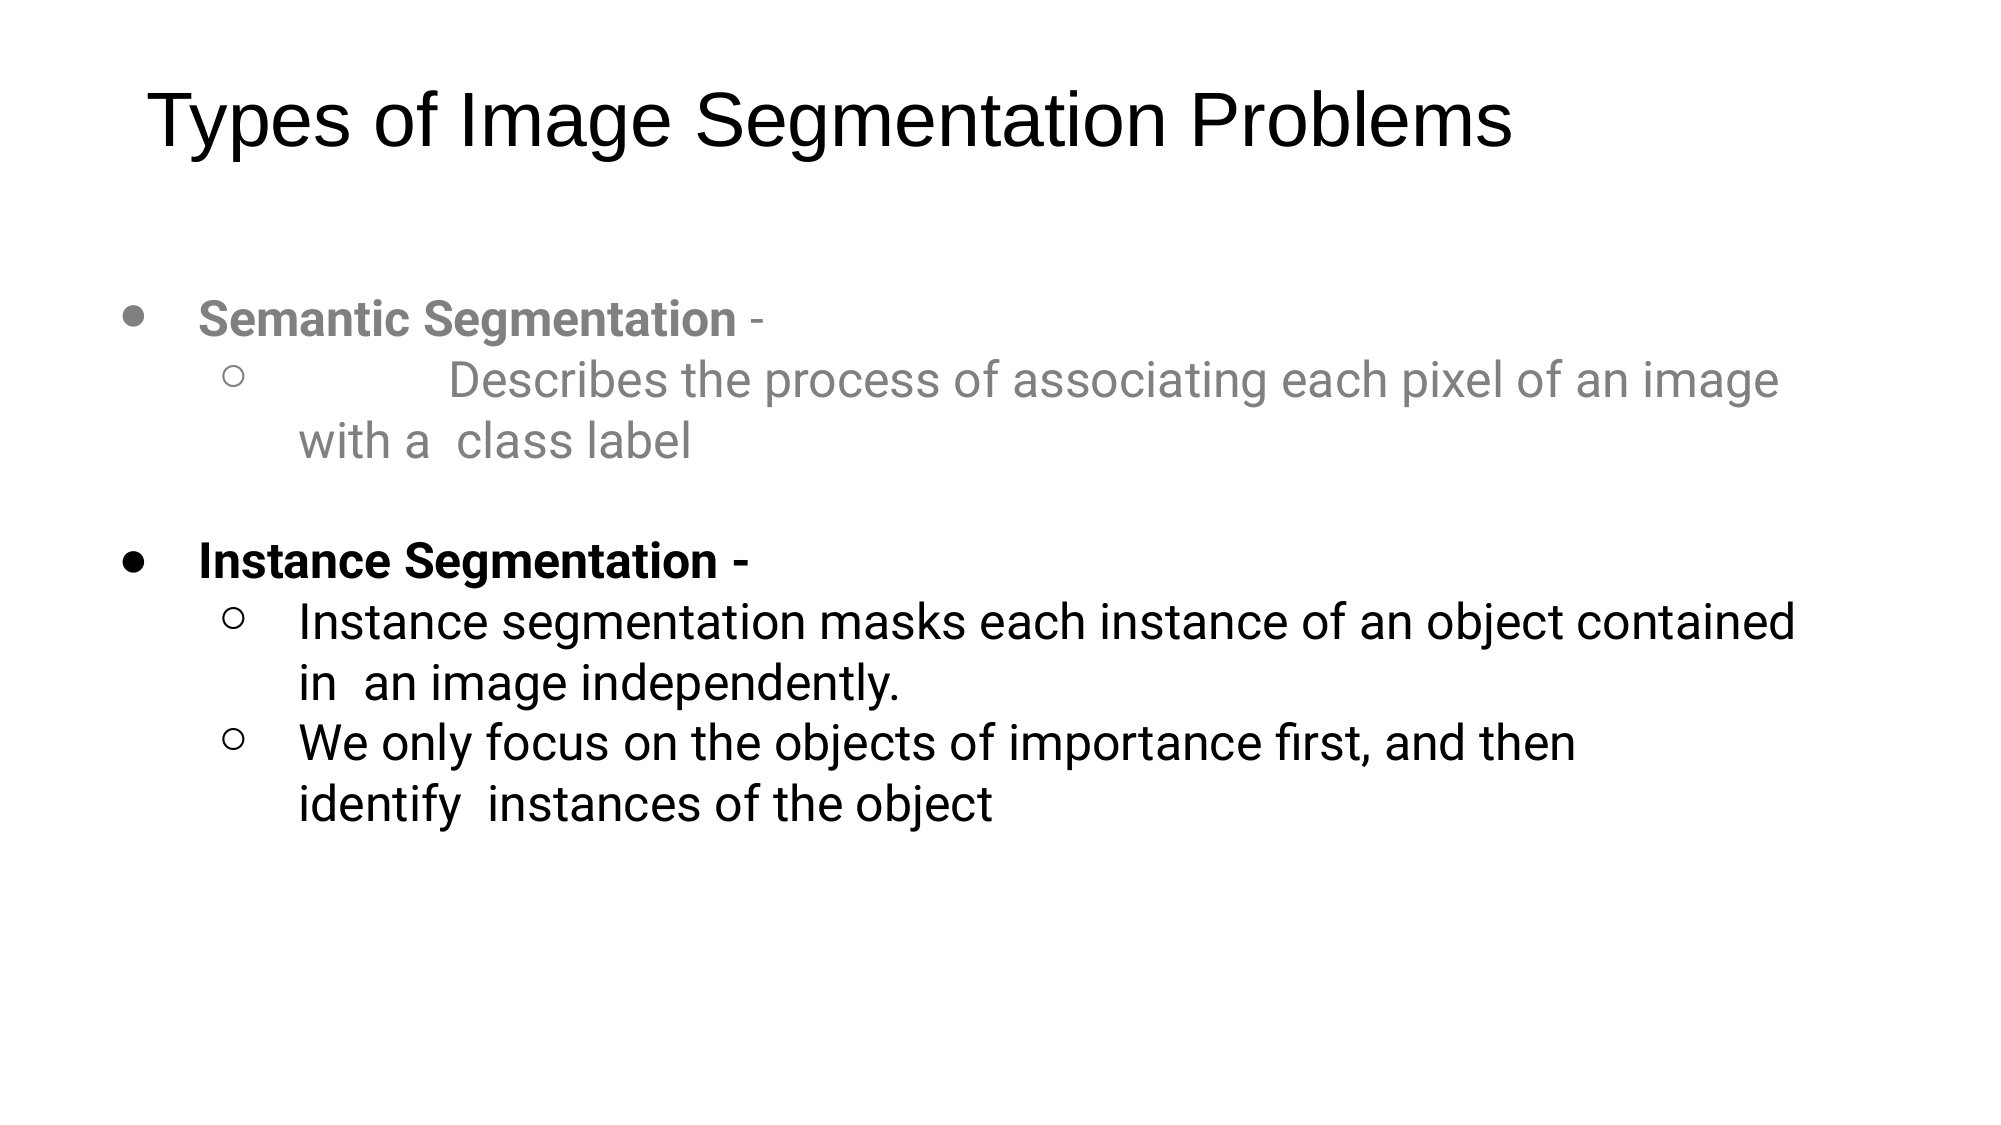

# Types of Image Segmentation Problems

Semantic Segmentation -
	Describes the process of associating each pixel of an image with a  class label

Instance Segmentation -
Instance segmentation masks each instance of an object contained in  an image independently.
We only focus on the objects of importance ﬁrst, and then identify  instances of the object